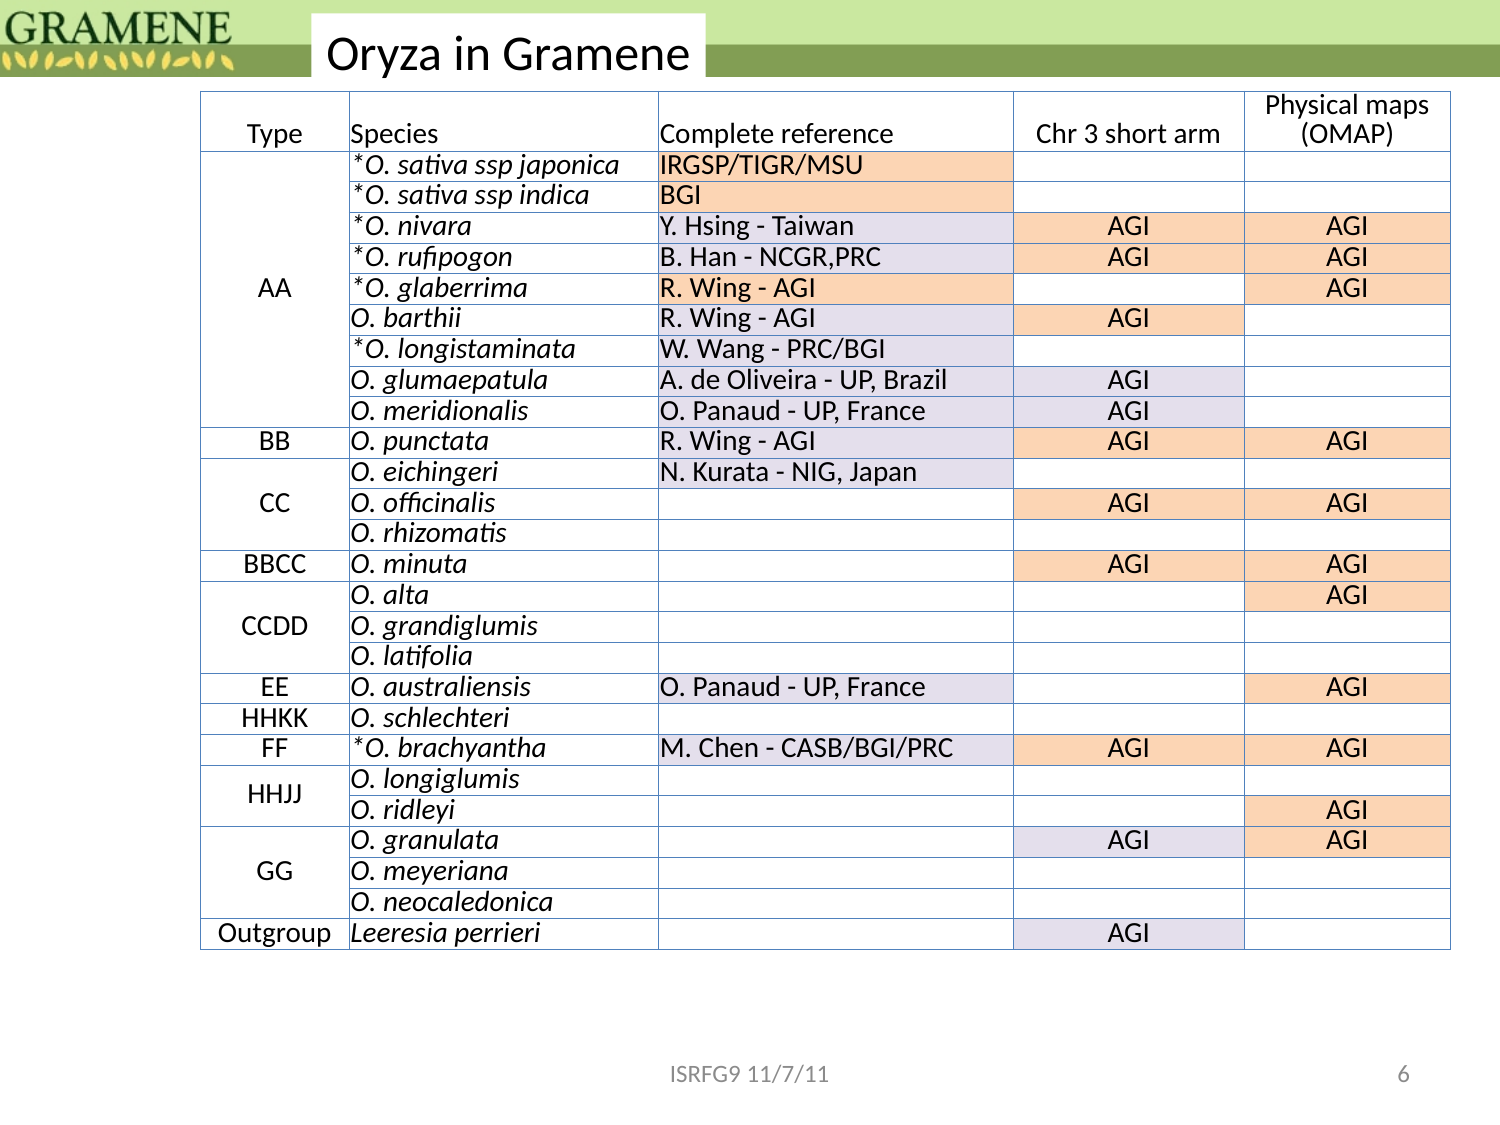

Oryza in Gramene
| Type | Species | Complete reference | Chr 3 short arm | Physical maps (OMAP) |
| --- | --- | --- | --- | --- |
| AA | \*O. sativa ssp japonica | IRGSP/TIGR/MSU |  |  |
|  | \*O. sativa ssp indica | BGI |  |  |
|  | \*O. nivara | Y. Hsing - Taiwan | AGI | AGI |
|  | \*O. rufipogon | B. Han - NCGR,PRC | AGI | AGI |
|  | \*O. glaberrima | R. Wing - AGI |  | AGI |
|  | O. barthii | R. Wing - AGI | AGI |  |
|  | \*O. longistaminata | W. Wang - PRC/BGI |  |  |
|  | O. glumaepatula | A. de Oliveira - UP, Brazil | AGI |  |
|  | O. meridionalis | O. Panaud - UP, France | AGI |  |
| BB | O. punctata | R. Wing - AGI | AGI | AGI |
| CC | O. eichingeri | N. Kurata - NIG, Japan |  |  |
|  | O. officinalis |  | AGI | AGI |
|  | O. rhizomatis |  |  |  |
| BBCC | O. minuta |  | AGI | AGI |
| CCDD | O. alta |  |  | AGI |
|  | O. grandiglumis |  |  |  |
|  | O. latifolia |  |  |  |
| EE | O. australiensis | O. Panaud - UP, France |  | AGI |
| HHKK | O. schlechteri |  |  |  |
| FF | \*O. brachyantha | M. Chen - CASB/BGI/PRC | AGI | AGI |
| HHJJ | O. longiglumis |  |  |  |
|  | O. ridleyi |  |  | AGI |
| GG | O. granulata |  | AGI | AGI |
|  | O. meyeriana |  |  |  |
|  | O. neocaledonica |  |  |  |
| Outgroup | Leeresia perrieri |  | AGI |  |
ISRFG9 11/7/11
6